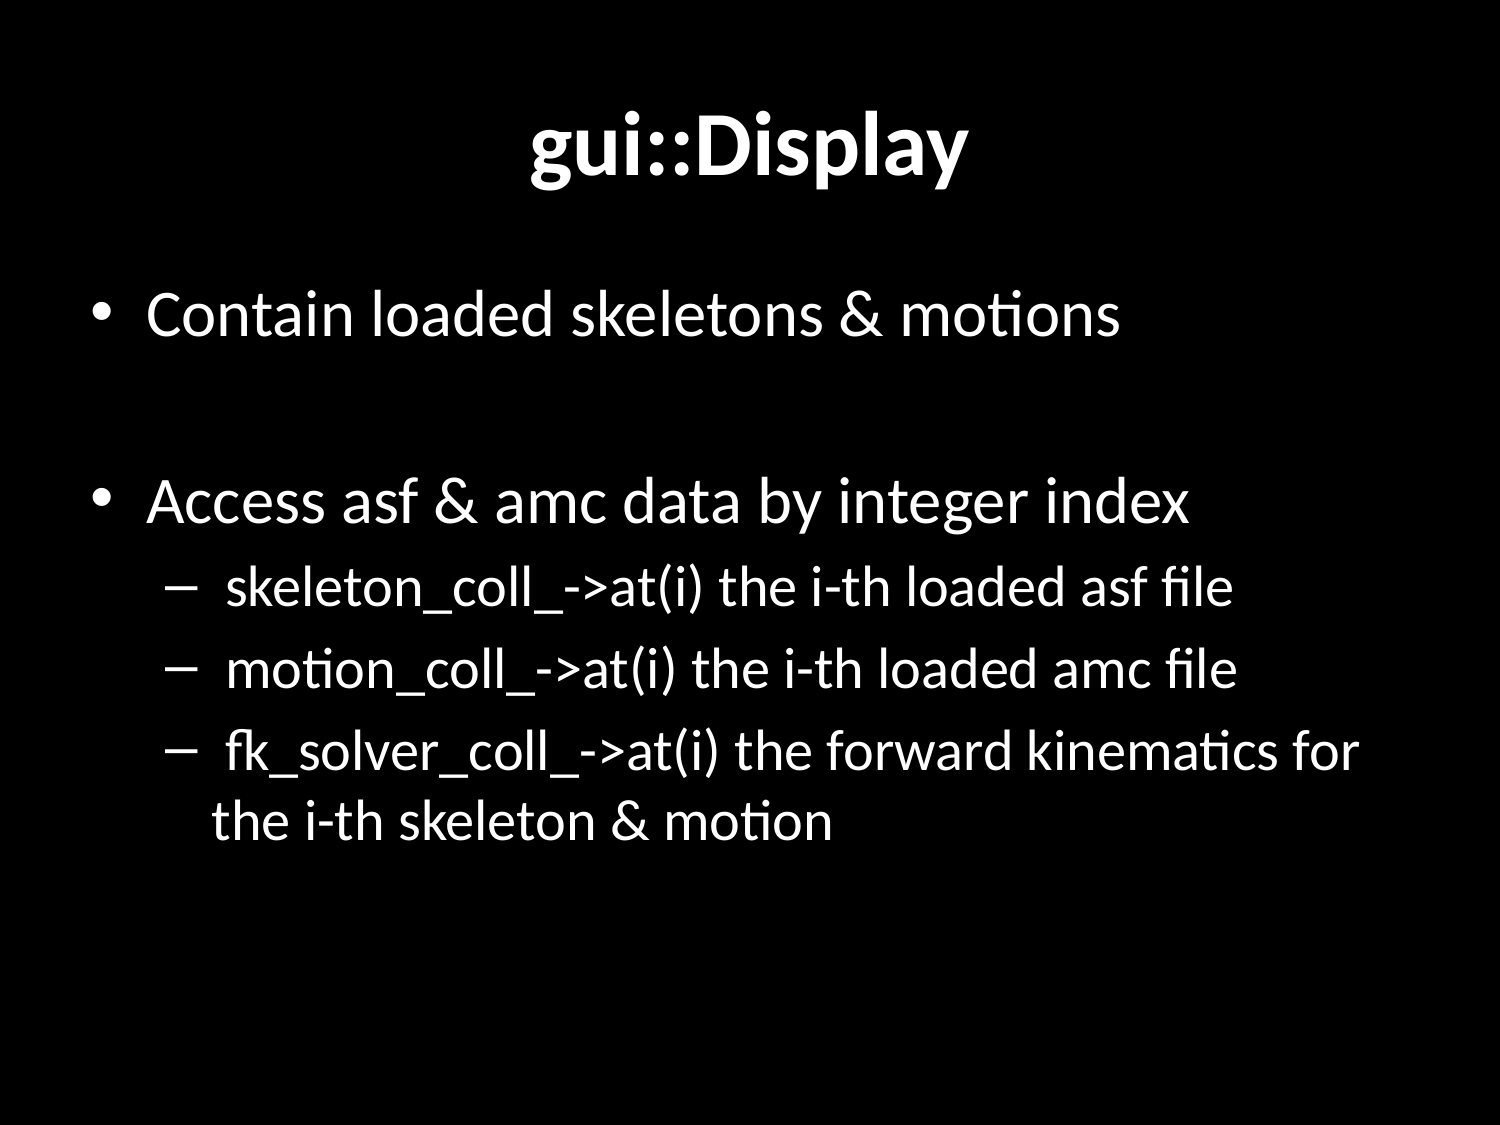

# gui::Display
Contain loaded skeletons & motions

Access asf & amc data by integer index
 skeleton_coll_->at(i) the i-th loaded asf file
 motion_coll_->at(i) the i-th loaded amc file
 fk_solver_coll_->at(i) the forward kinematics for the i-th skeleton & motion